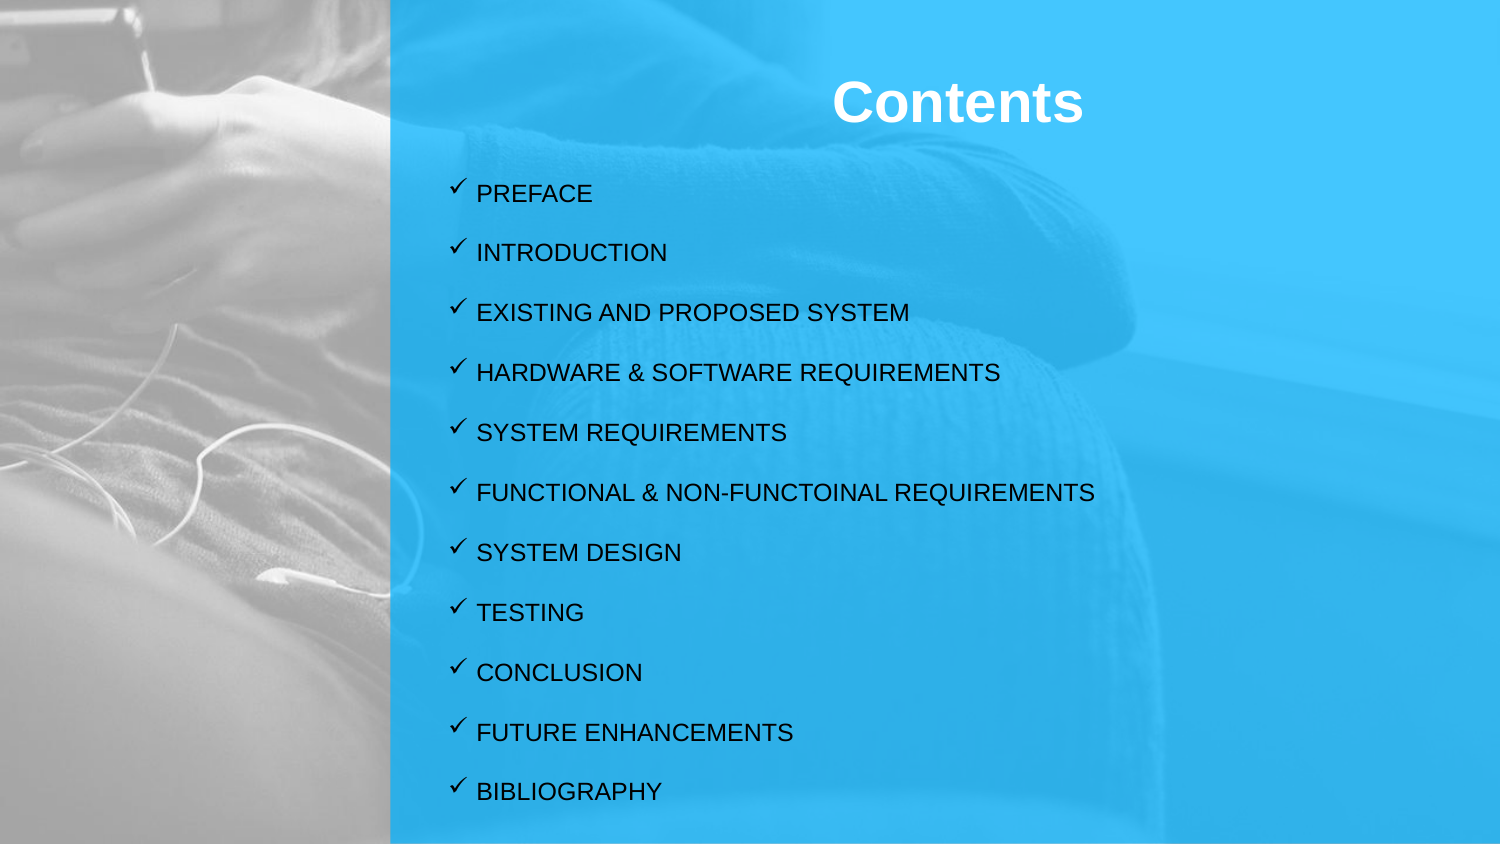

# Contents
PREFACE
INTRODUCTION
EXISTING AND PROPOSED SYSTEM
HARDWARE & SOFTWARE REQUIREMENTS
SYSTEM REQUIREMENTS
FUNCTIONAL & NON-FUNCTOINAL REQUIREMENTS
SYSTEM DESIGN
TESTING
CONCLUSION
FUTURE ENHANCEMENTS
BIBLIOGRAPHY